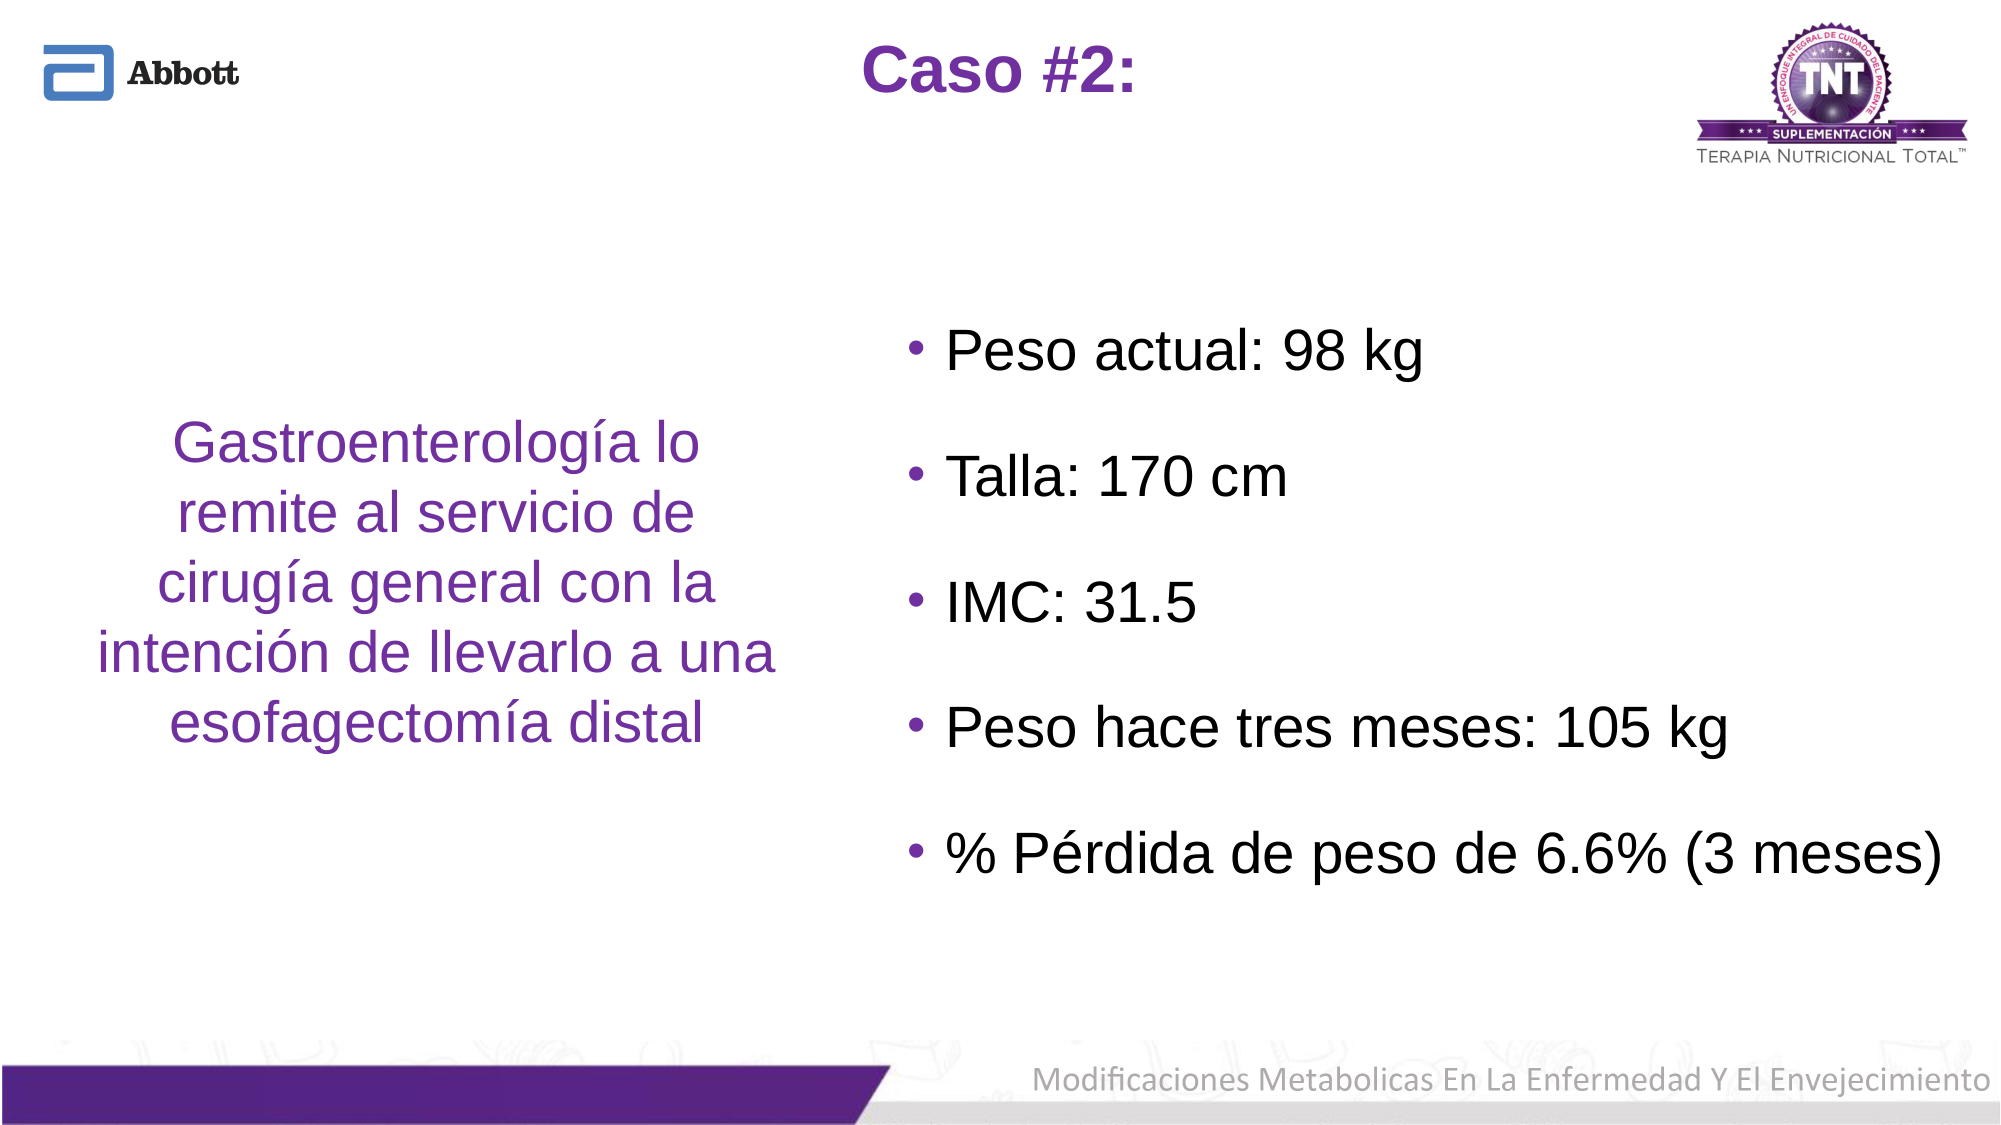

Caso #2:
Peso actual: 98 kg
Talla: 170 cm
IMC: 31.5
Peso hace tres meses: 105 kg
% Pérdida de peso de 6.6% (3 meses)
Gastroenterología lo remite al servicio de cirugía general con la intención de llevarlo a una esofagectomía distal